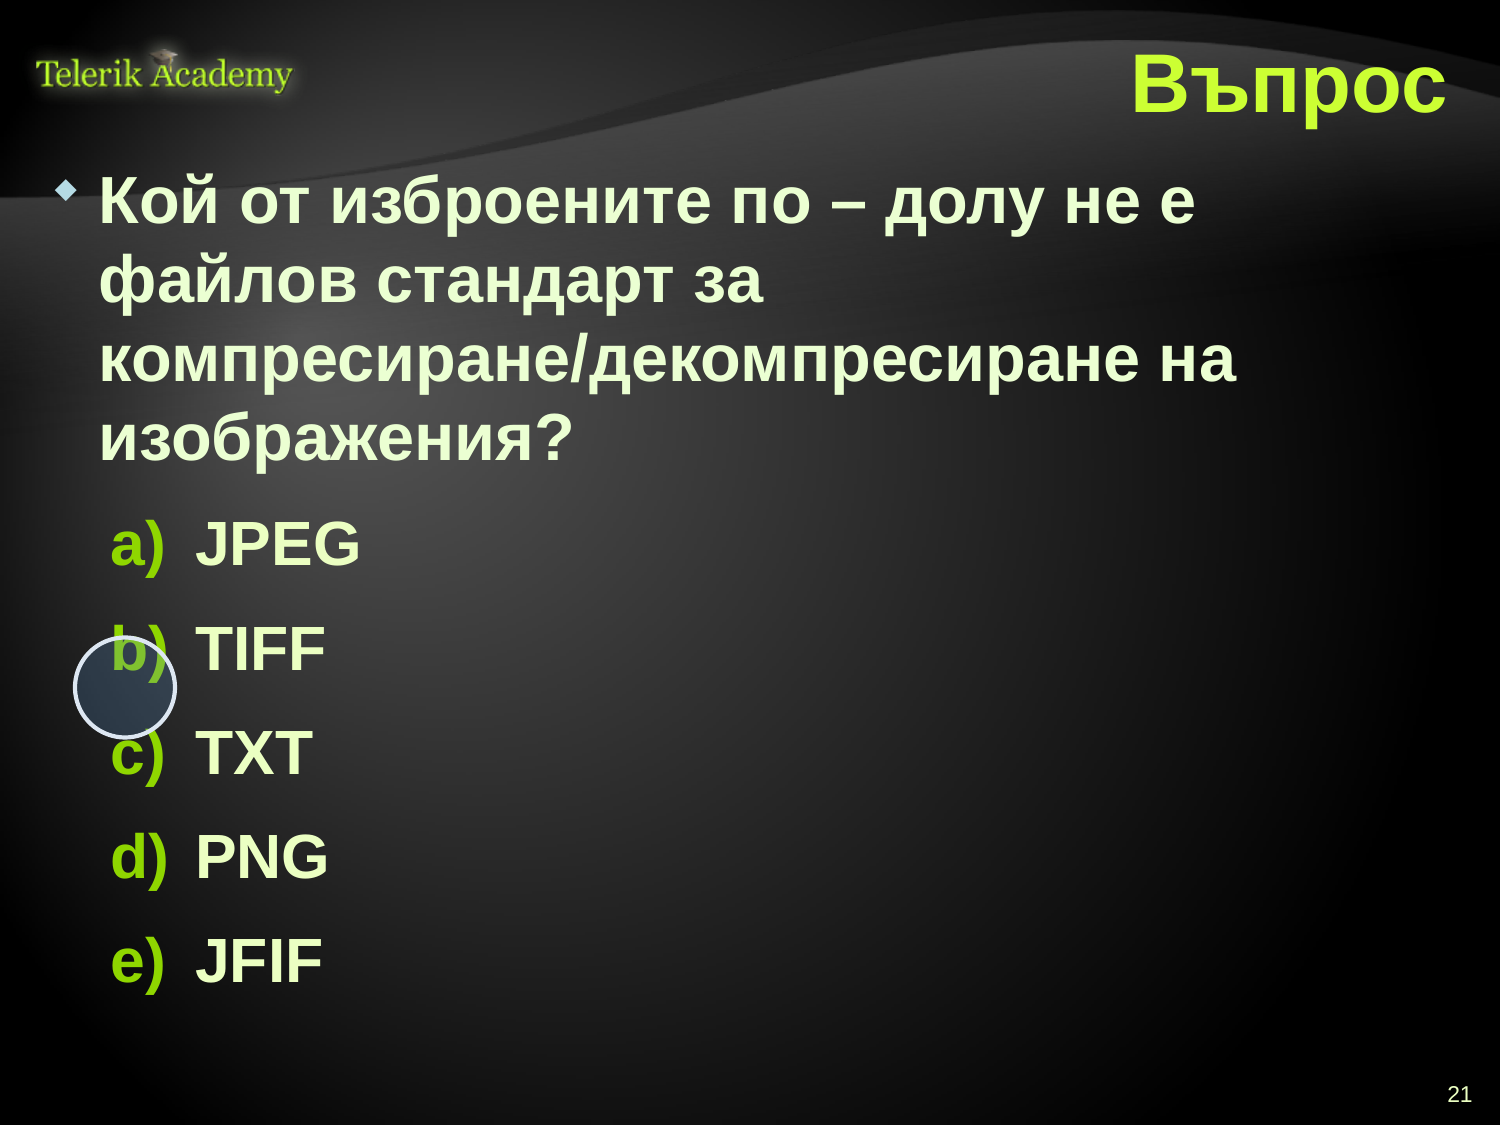

# Въпрос
Кой от изброените по – долу не е файлов стандарт за компресиране/декомпресиране на изображения?
JPEG
TIFF
TXT
PNG
JFIF

21